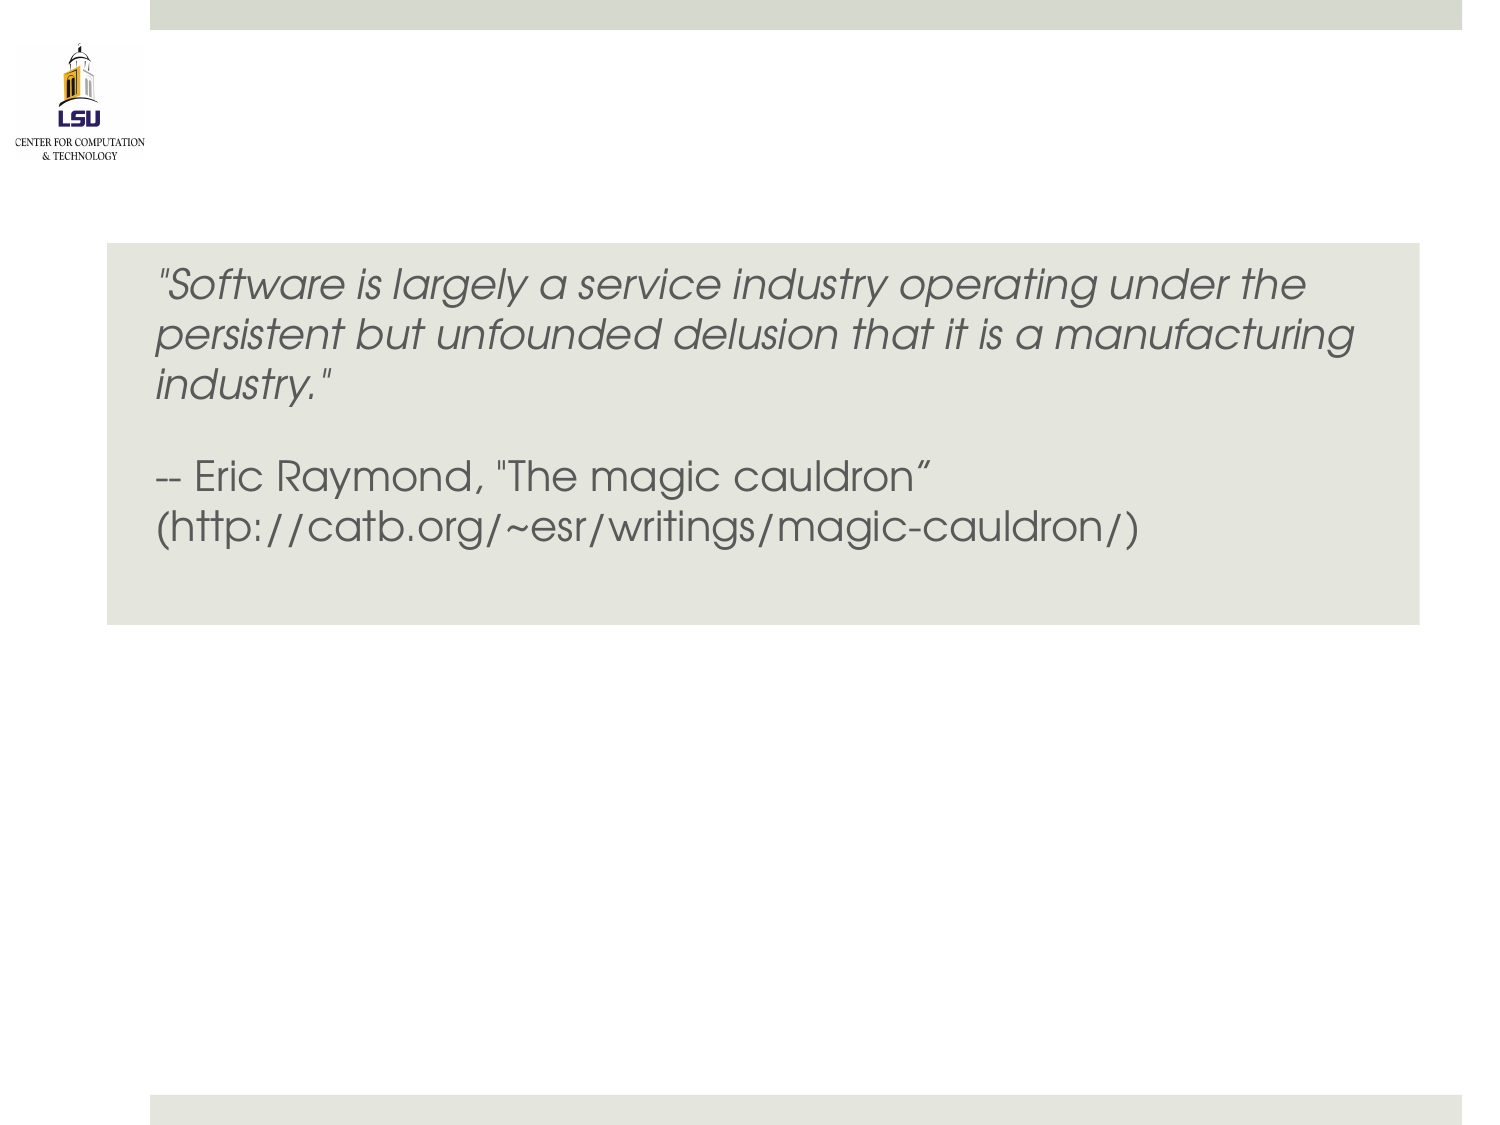

"Software is largely a service industry operating under the persistent but unfounded delusion that it is a manufacturing industry."
-- Eric Raymond, "The magic cauldron” (http://catb.org/~esr/writings/magic-cauldron/)